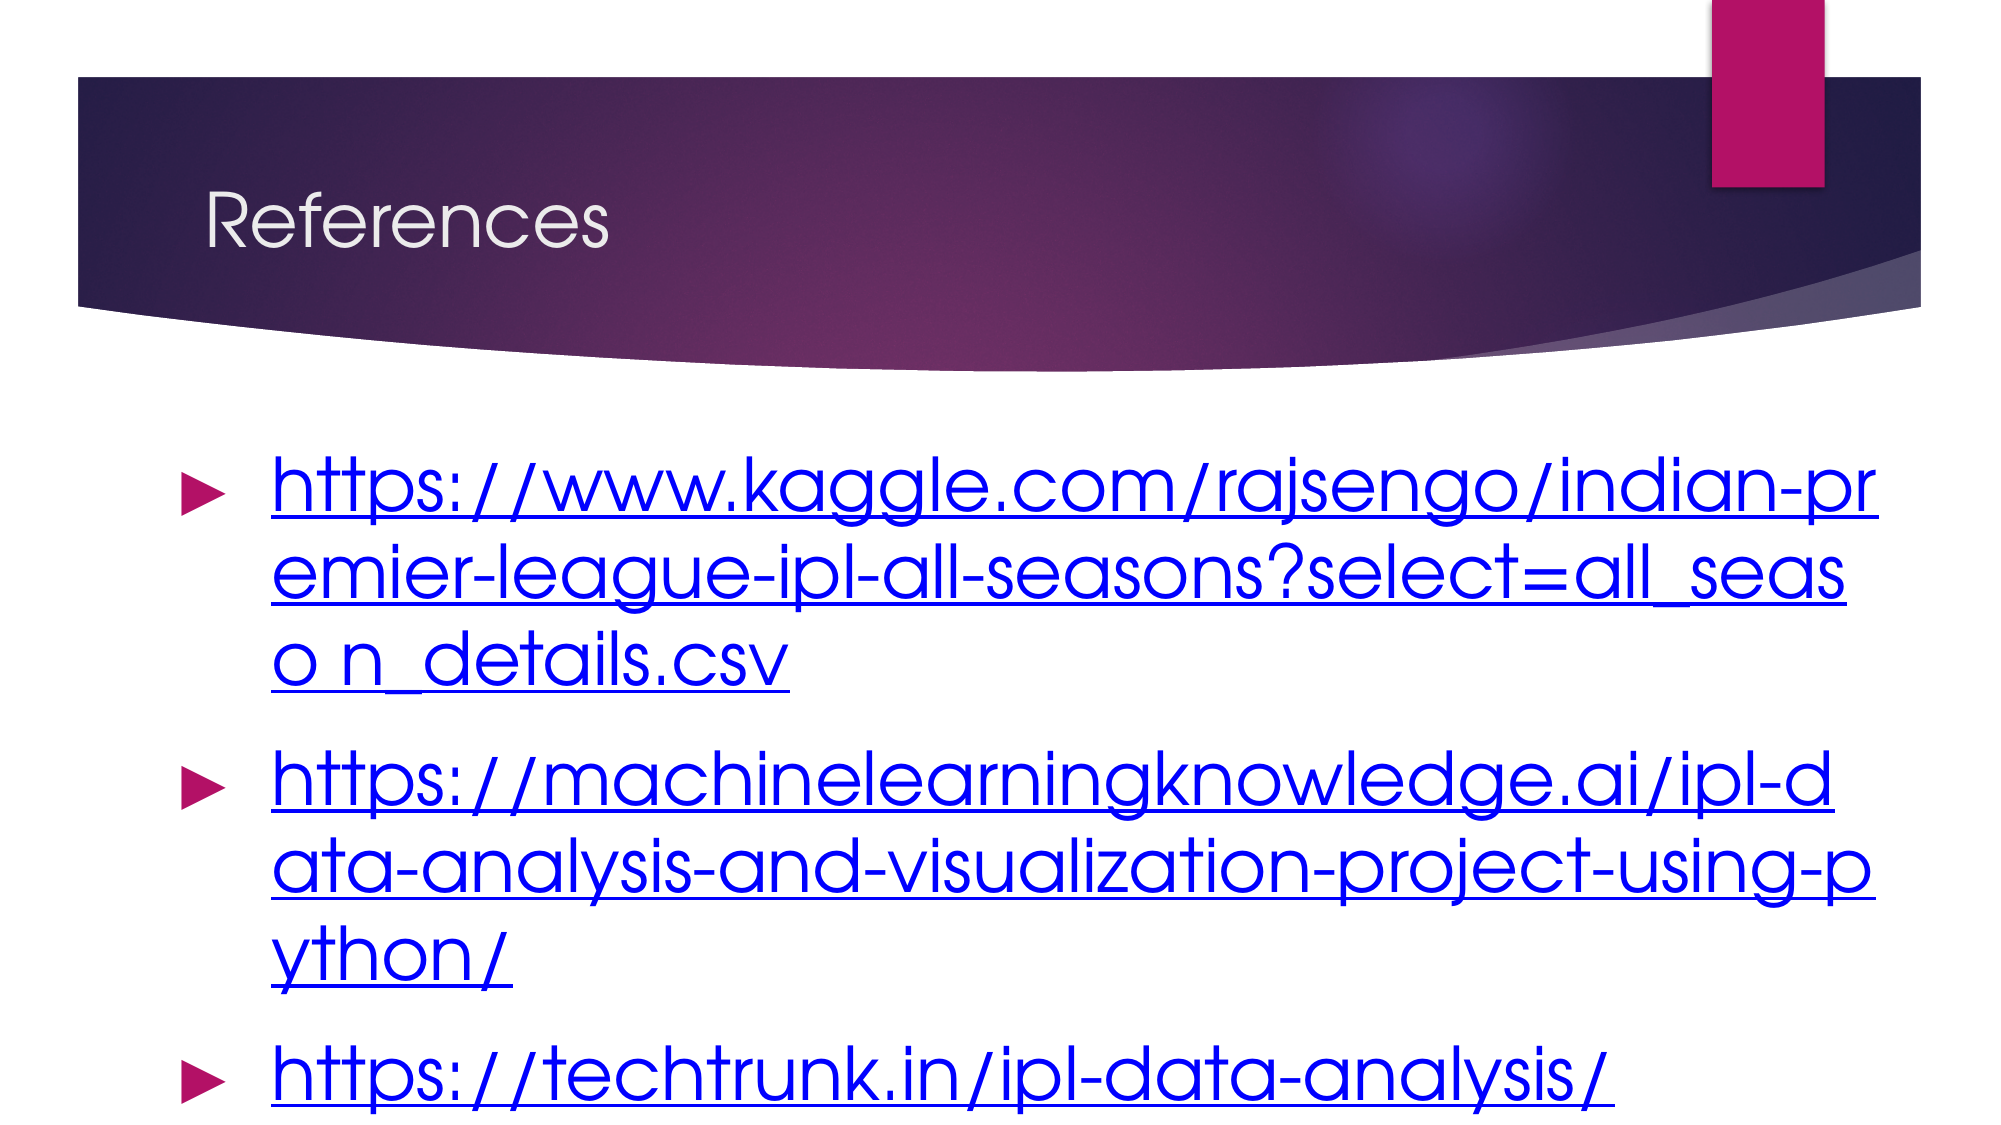

# References

https://www.kaggle.com/rajsengo/indian-premier-league-ipl-all-seasons?select=all_seaso n_details.csv
https://machinelearningknowledge.ai/ipl-data-analysis-and-visualization-project-using-python/
https://techtrunk.in/ipl-data-analysis/
https://www.kaggle.com/rishpande/indian-premier-league-ipl-data-visualization
https://www.sciencedirect.com/science/article/pii/S1877050917327023